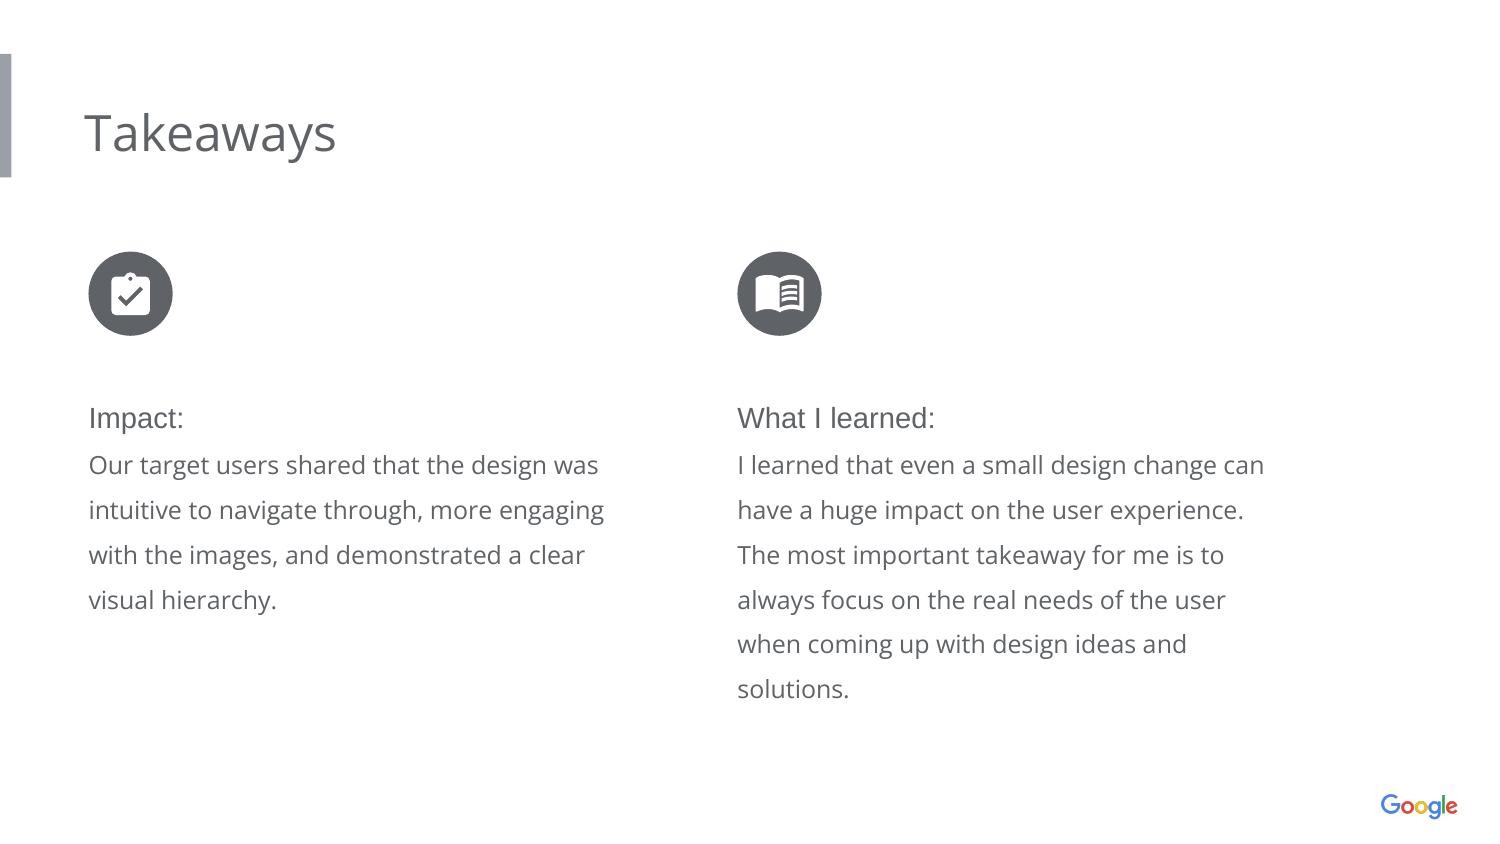

Takeaways

Impact:
Our target users shared that the design was intuitive to navigate through, more engaging with the images, and demonstrated a clear visual hierarchy.
What I learned:
I learned that even a small design change can have a huge impact on the user experience. The most important takeaway for me is to always focus on the real needs of the user when coming up with design ideas and solutions.